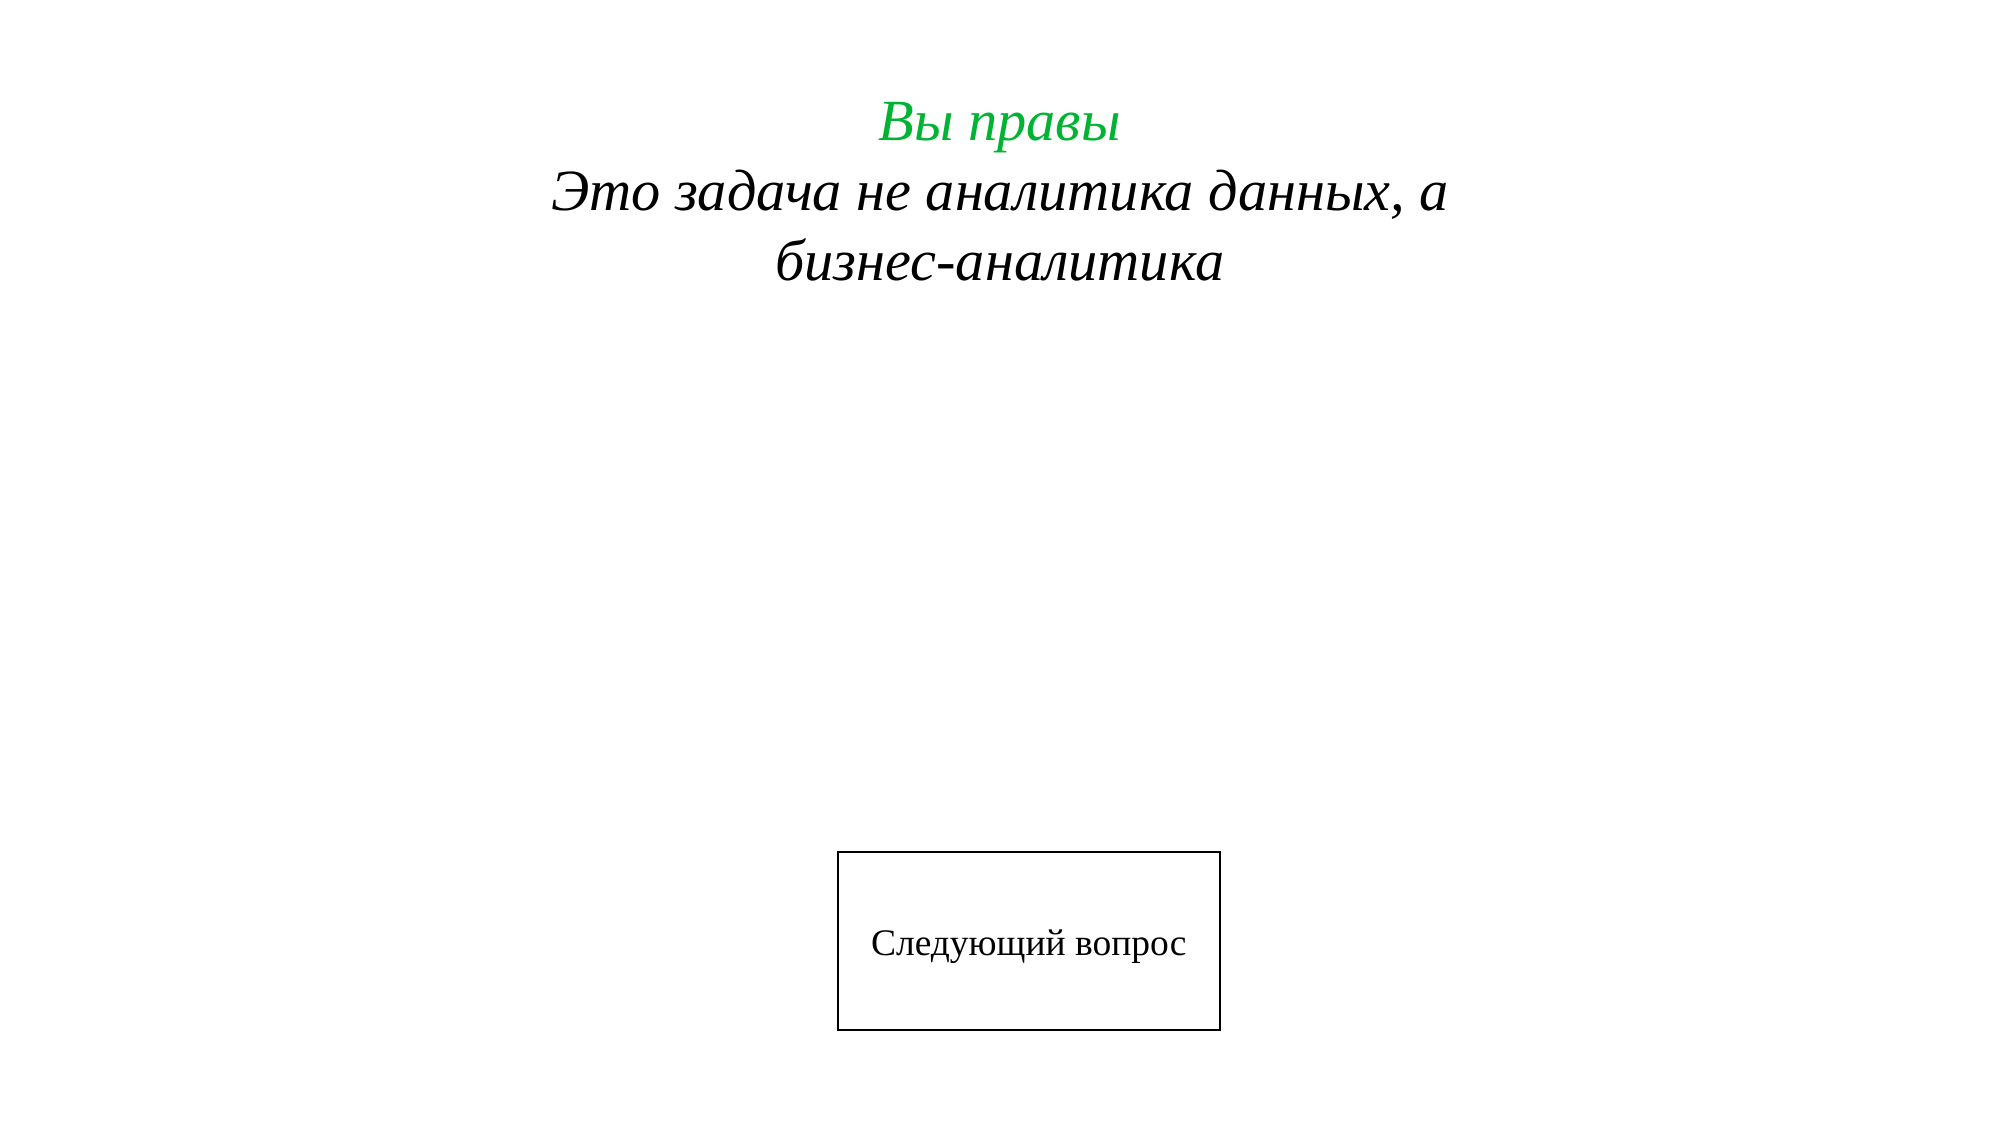

Вы правы
Это задача не аналитика данных, а бизнес-аналитика
Следующий вопрос